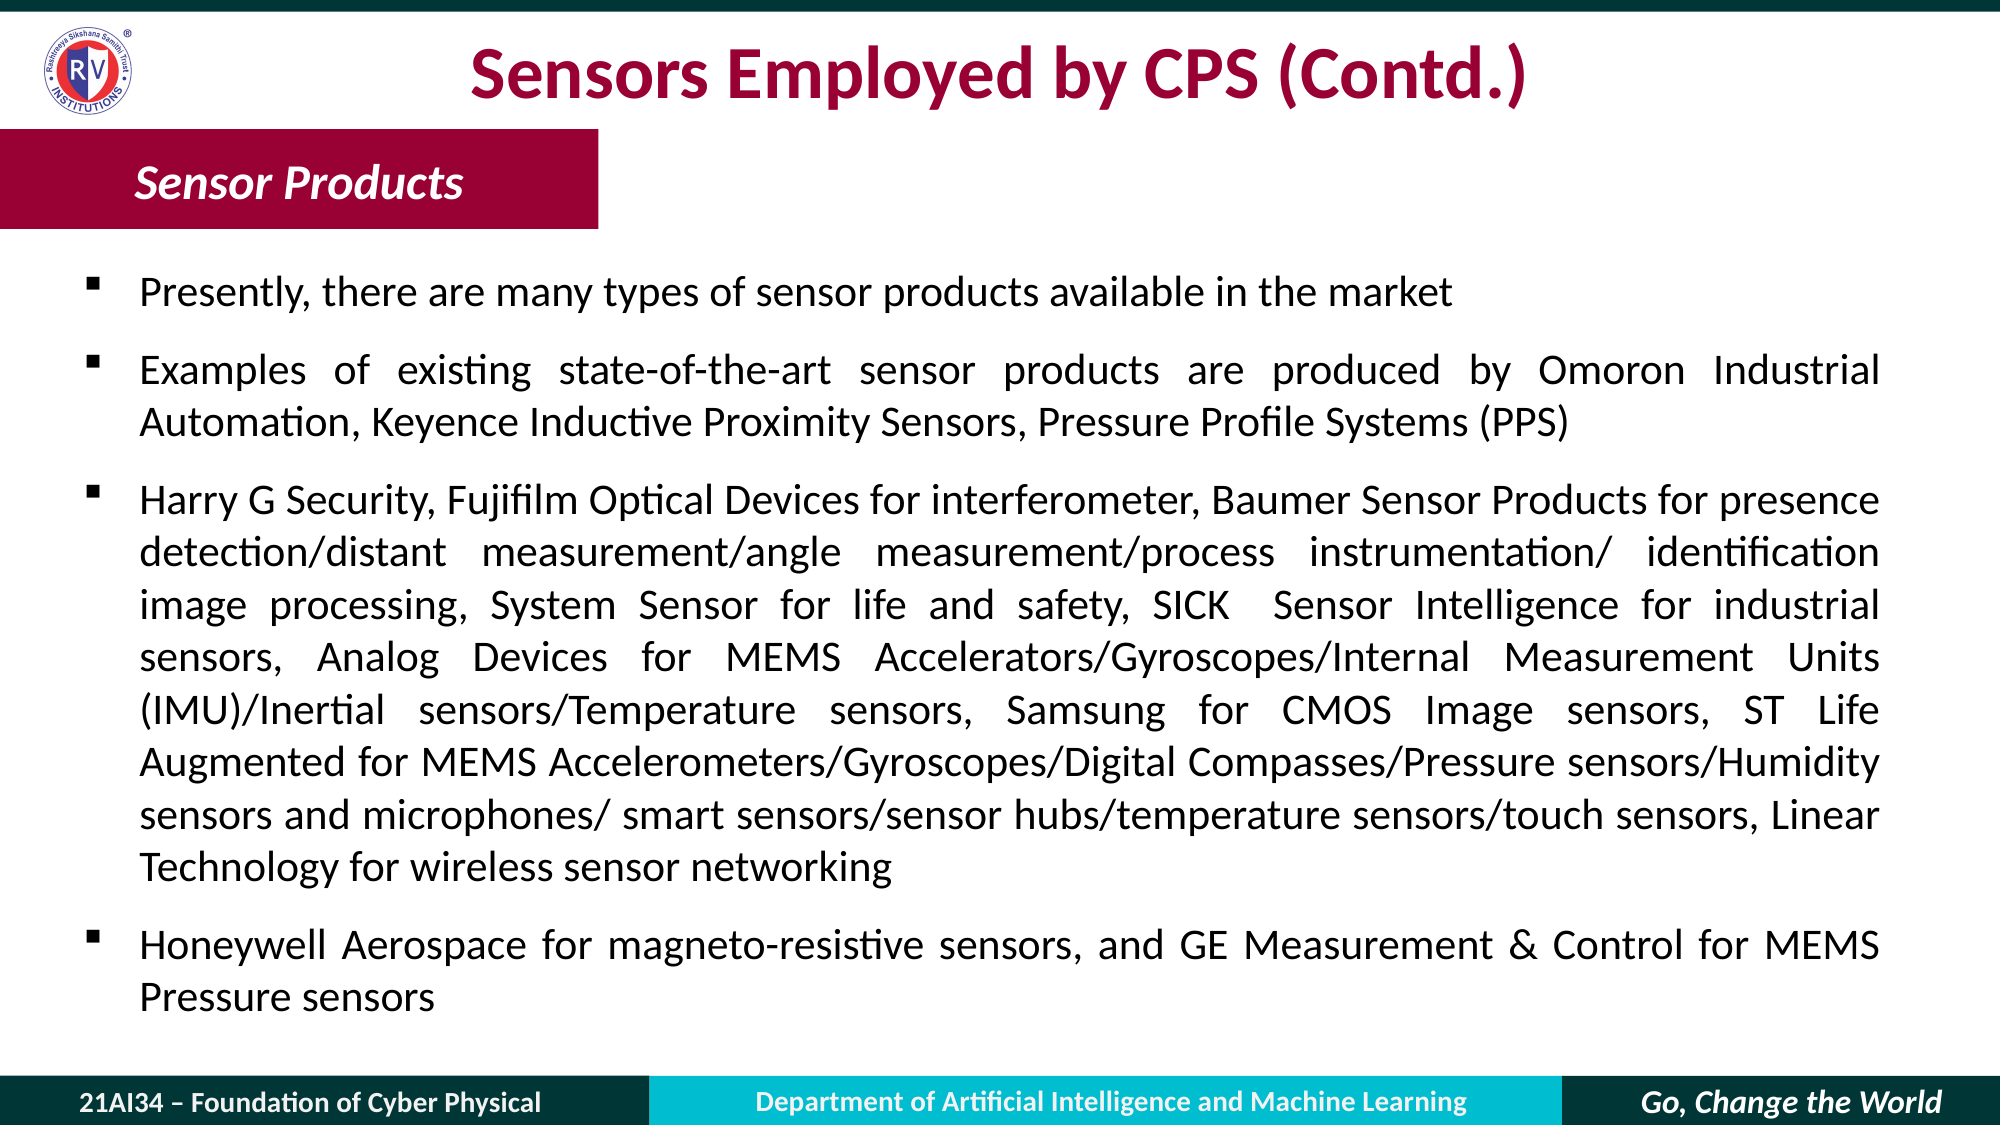

# Sensors Employed by CPS (Contd.)
Sensor Products
Presently, there are many types of sensor products available in the market
Examples of existing state-of-the-art sensor products are produced by Omoron Industrial Automation, Keyence Inductive Proximity Sensors, Pressure Profile Systems (PPS)
Harry G Security, Fujifilm Optical Devices for interferometer, Baumer Sensor Products for presence detection/distant measurement/angle measurement/process instrumentation/ identification image processing, System Sensor for life and safety, SICK  Sensor Intelligence for industrial sensors, Analog Devices for MEMS Accelerators/Gyroscopes/Internal Measurement Units (IMU)/Inertial sensors/Temperature sensors, Samsung for CMOS Image sensors, ST Life Augmented for MEMS Accelerometers/Gyroscopes/Digital Compasses/Pressure sensors/Humidity sensors and microphones/ smart sensors/sensor hubs/temperature sensors/touch sensors, Linear Technology for wireless sensor networking
Honeywell Aerospace for magneto-resistive sensors, and GE Measurement & Control for MEMS Pressure sensors